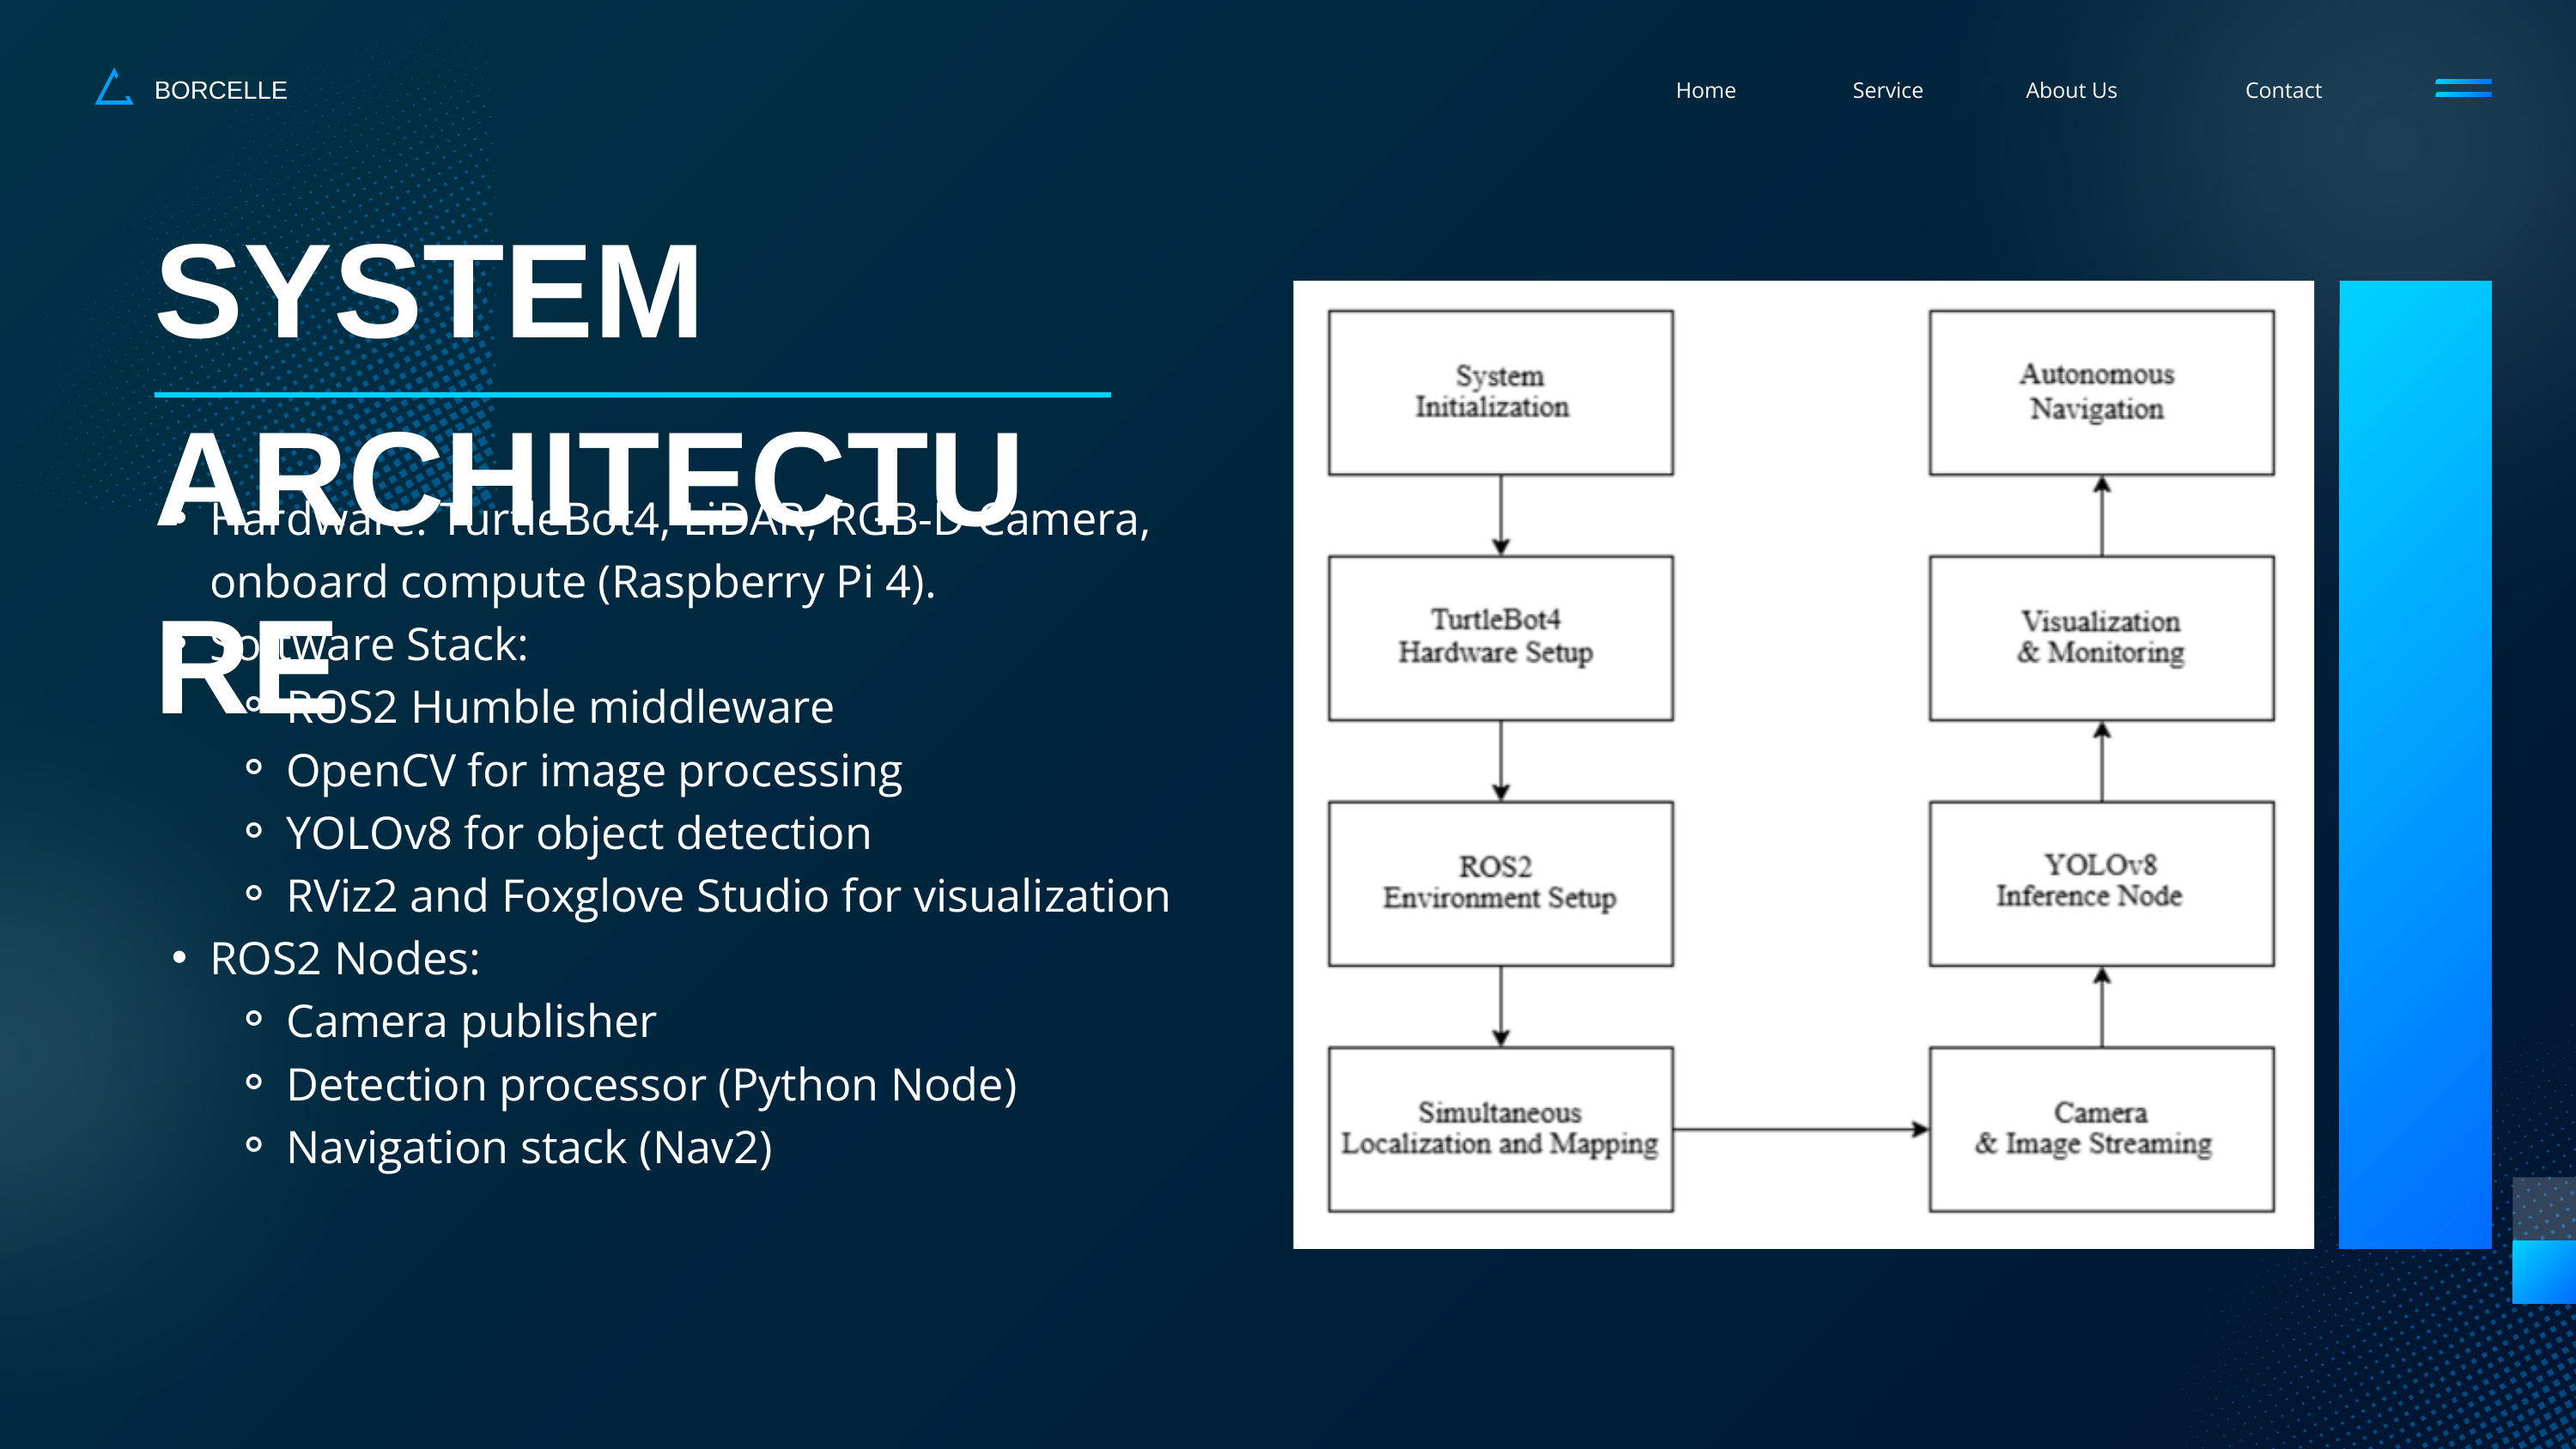

BORCELLE
Home
Service
About Us
Contact

SYSTEM ARCHITECTURE

Hardware: TurtleBot4, LiDAR, RGB-D Camera, onboard compute (Raspberry Pi 4).
Software Stack:
ROS2 Humble middleware
OpenCV for image processing
YOLOv8 for object detection
RViz2 and Foxglove Studio for visualization
ROS2 Nodes:
Camera publisher
Detection processor (Python Node)
Navigation stack (Nav2)